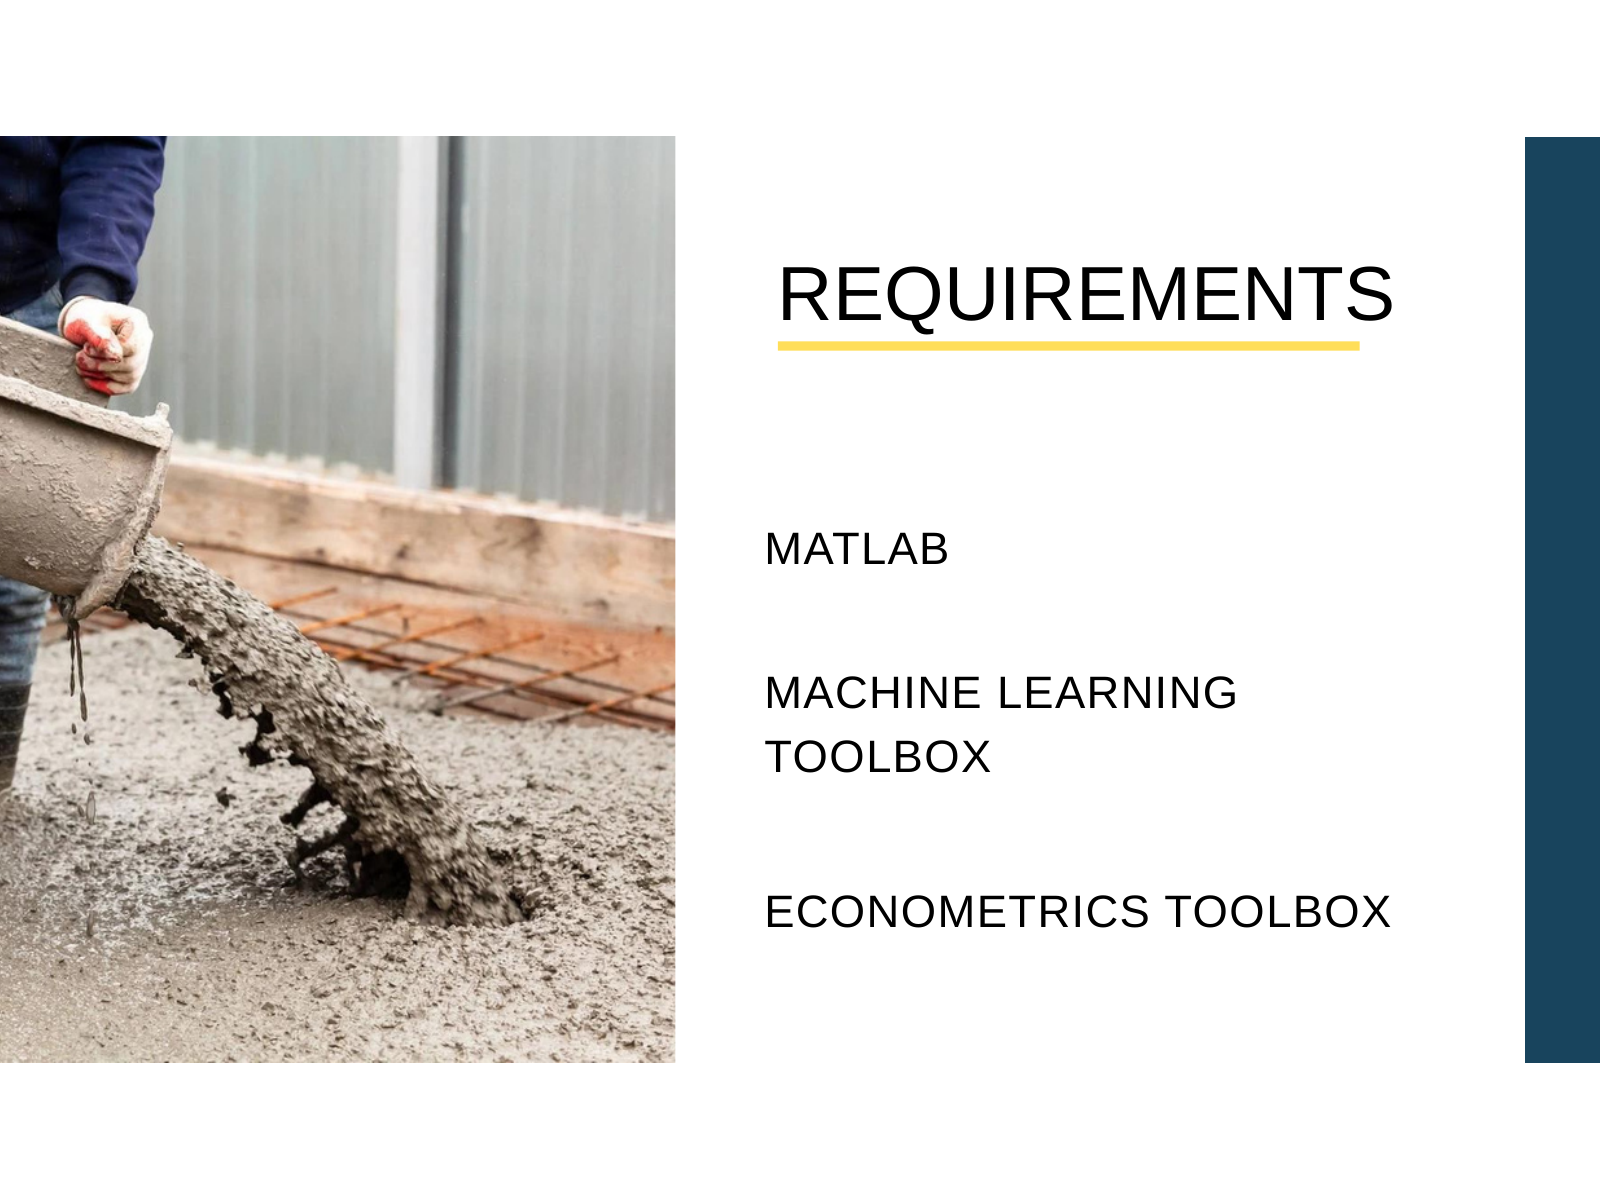

REQUIREMENTS

MATLAB
MACHINE LEARNING TOOLBOX
ECONOMETRICS TOOLBOX